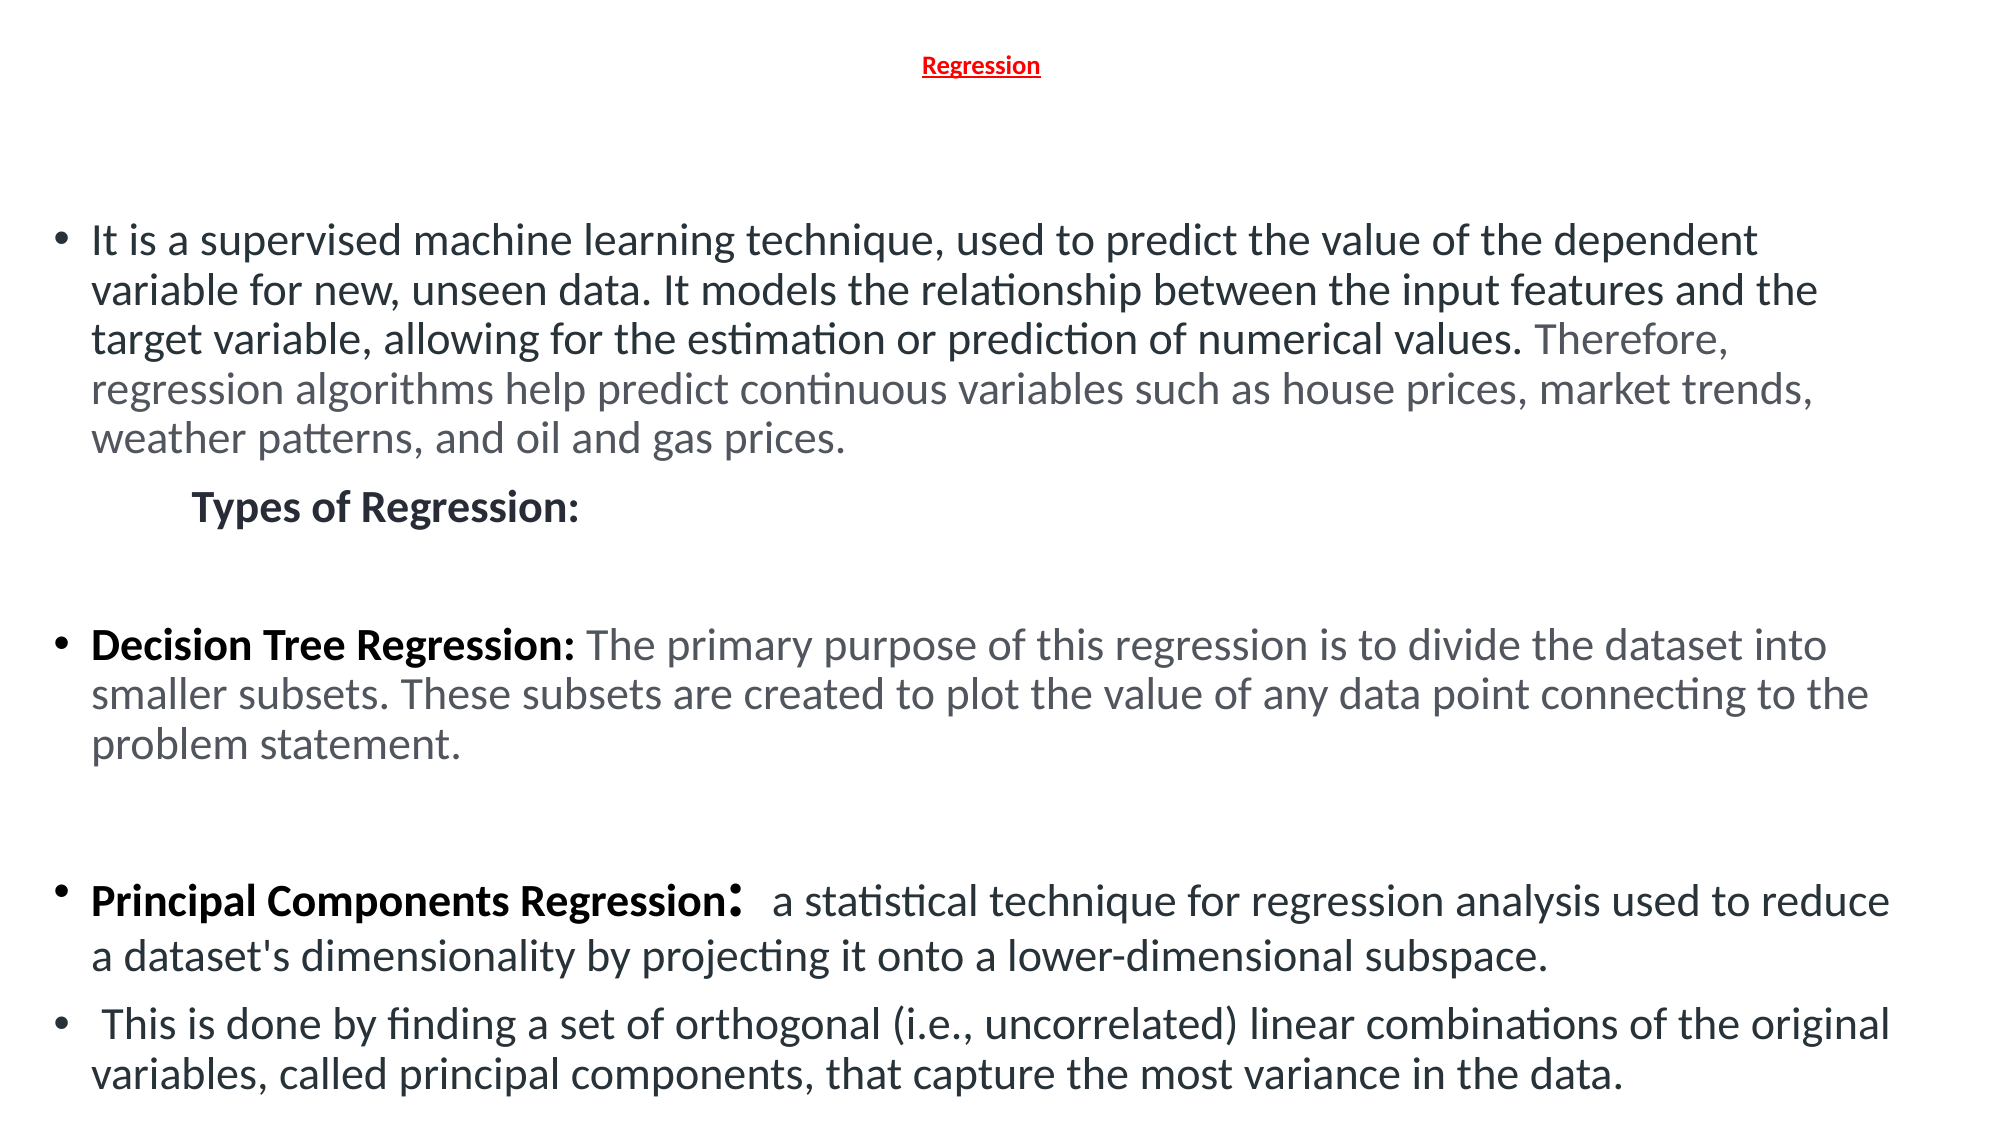

# Regression

It is a supervised machine learning technique, used to predict the value of the dependent variable for new, unseen data. It models the relationship between the input features and the target variable, allowing for the estimation or prediction of numerical values. Therefore, regression algorithms help predict continuous variables such as house prices, market trends, weather patterns, and oil and gas prices.
			Types of Regression:

Decision Tree Regression: The primary purpose of this regression is to divide the dataset into smaller subsets. These subsets are created to plot the value of any data point connecting to the problem statement.

Principal Components Regression:  a statistical technique for regression analysis used to reduce a dataset's dimensionality by projecting it onto a lower-dimensional subspace.
 This is done by finding a set of orthogonal (i.e., uncorrelated) linear combinations of the original variables, called principal components, that capture the most variance in the data.